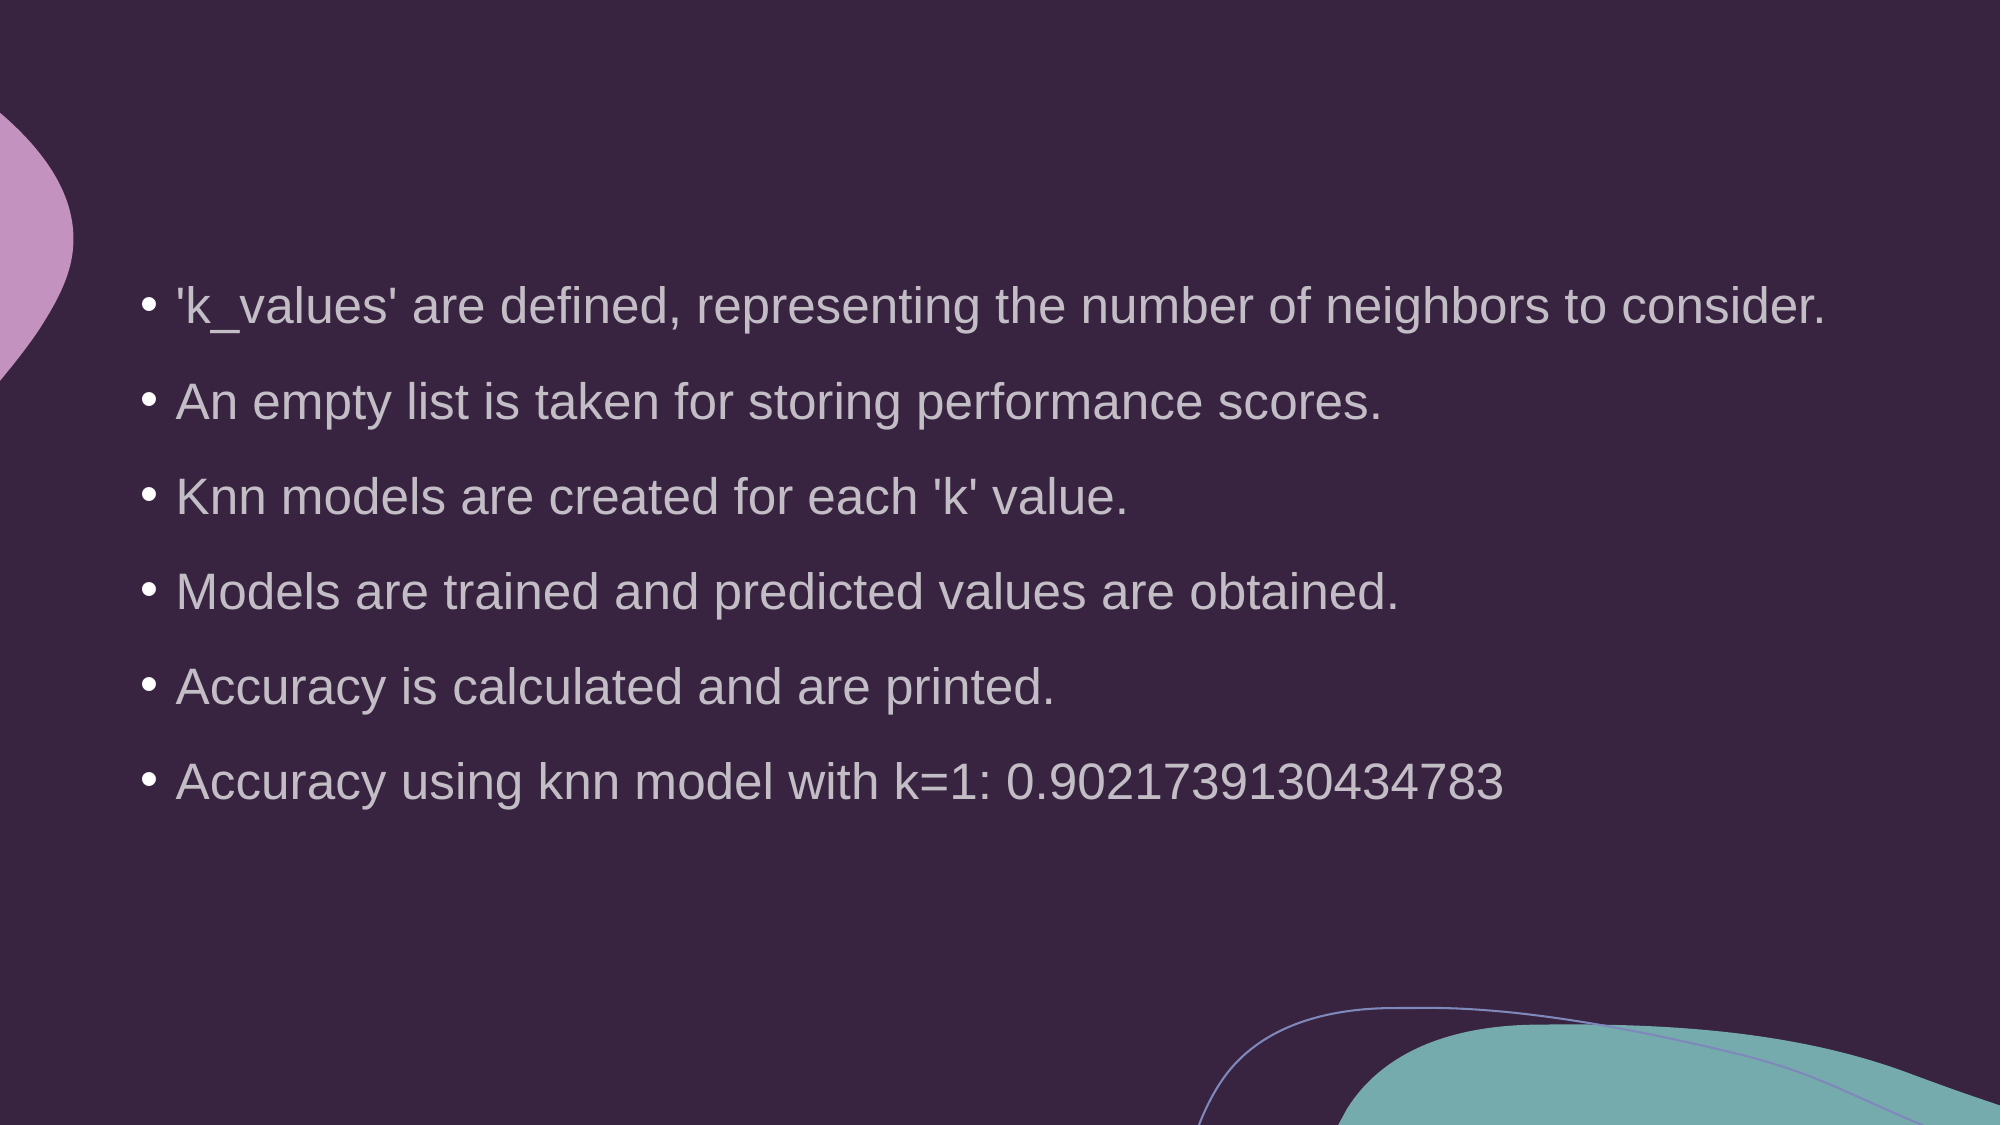

'k_values' are defined, representing the number of neighbors to consider.
An empty list is taken for storing performance scores.
Knn models are created for each 'k' value.
Models are trained and predicted values are obtained.
Accuracy is calculated and are printed.
Accuracy using knn model with k=1: 0.9021739130434783